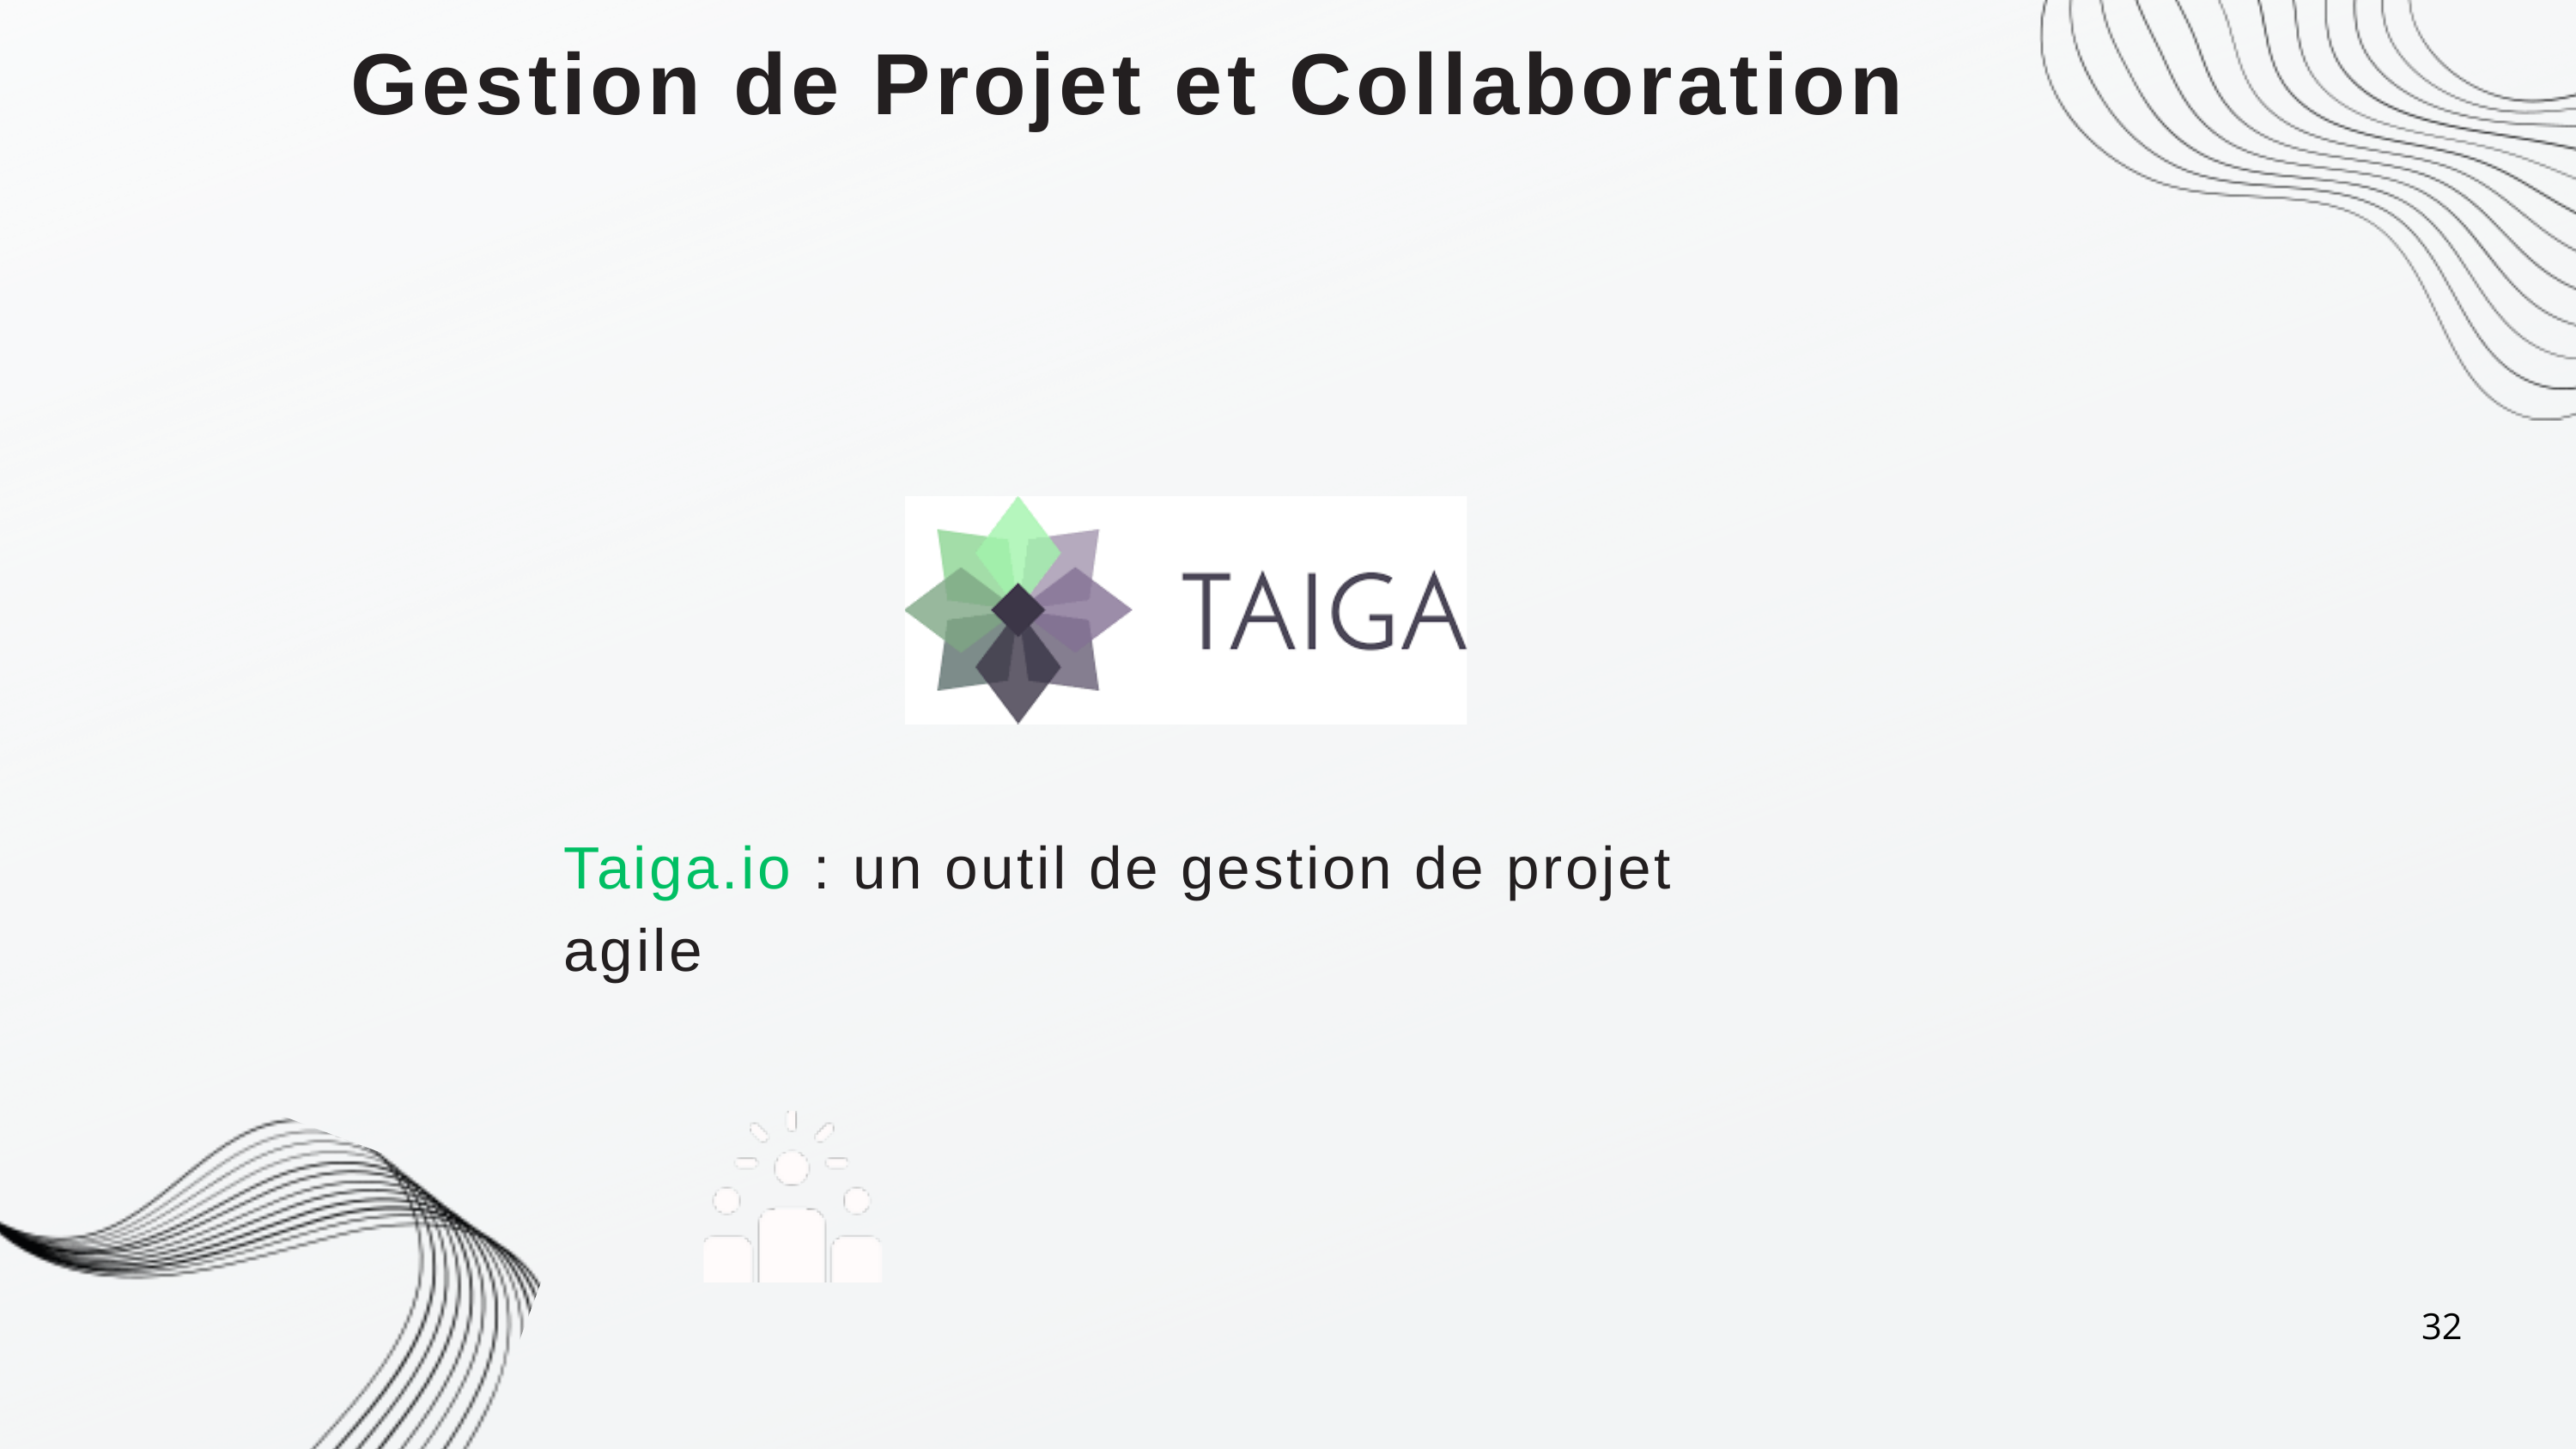

Gestion de Projet et Collaboration

Taiga.io : un outil de gestion de projet agile

32